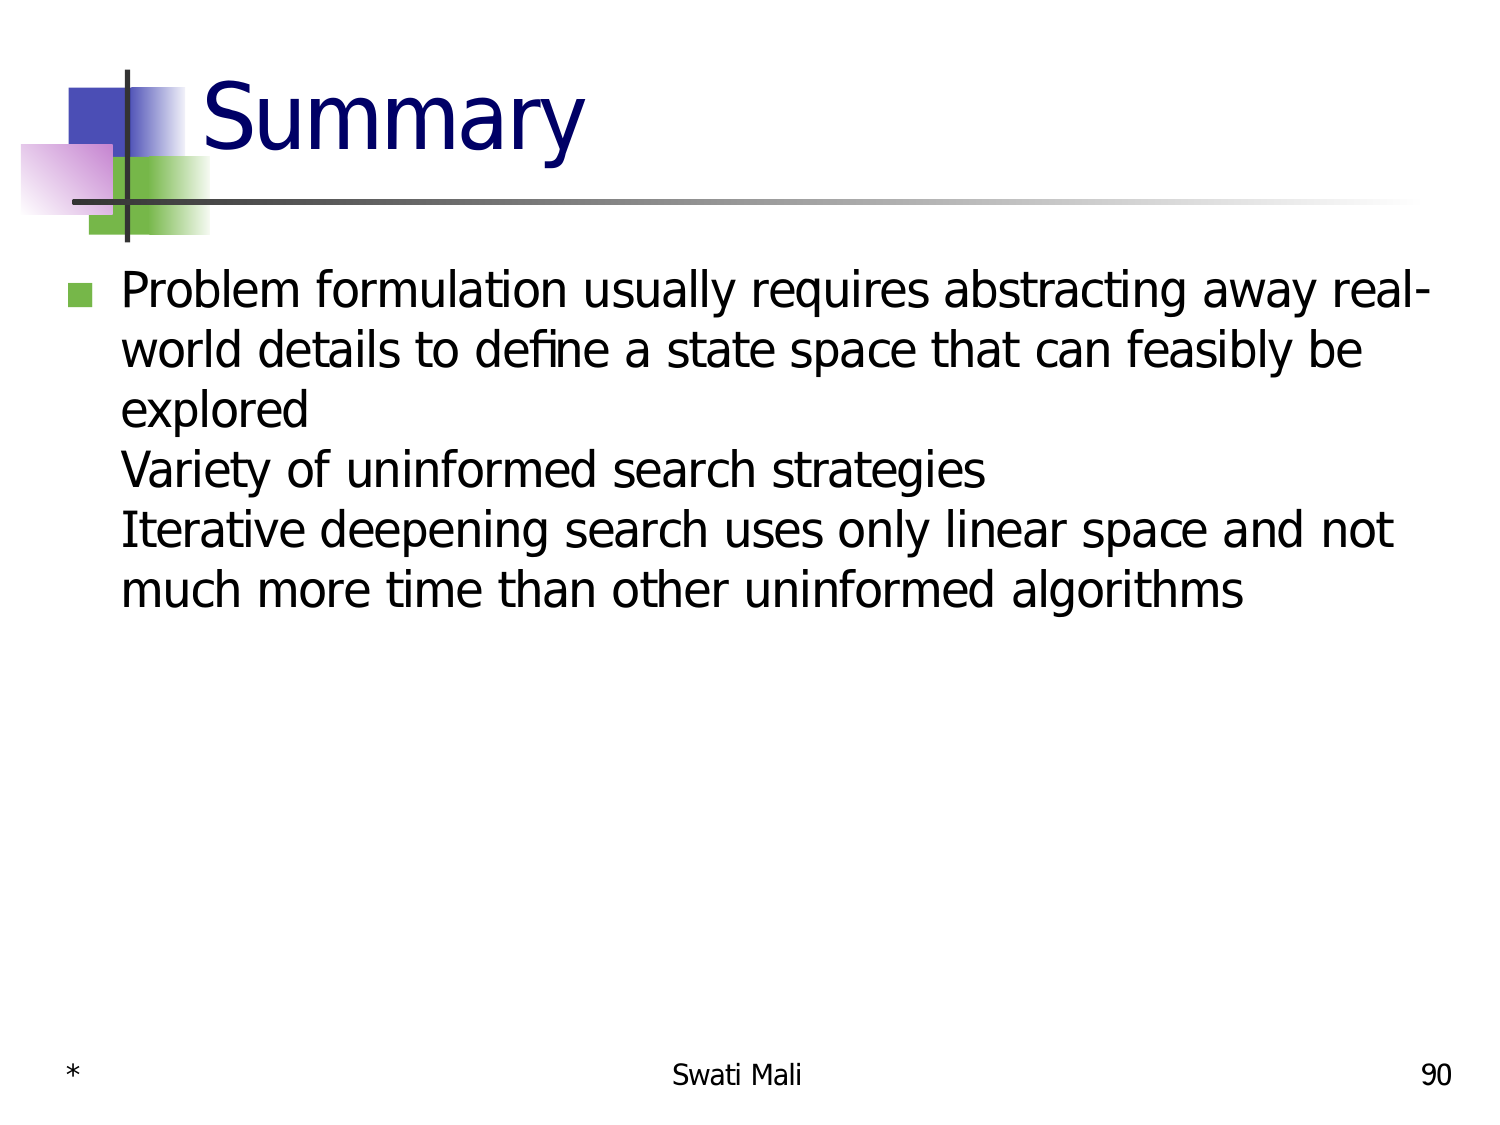

# Summary
Problem formulation usually requires abstracting away real-world details to define a state space that can feasibly be explored
Variety of uninformed search strategies
Iterative deepening search uses only linear space and not much more time than other uninformed algorithms
*
Swati Mali
90